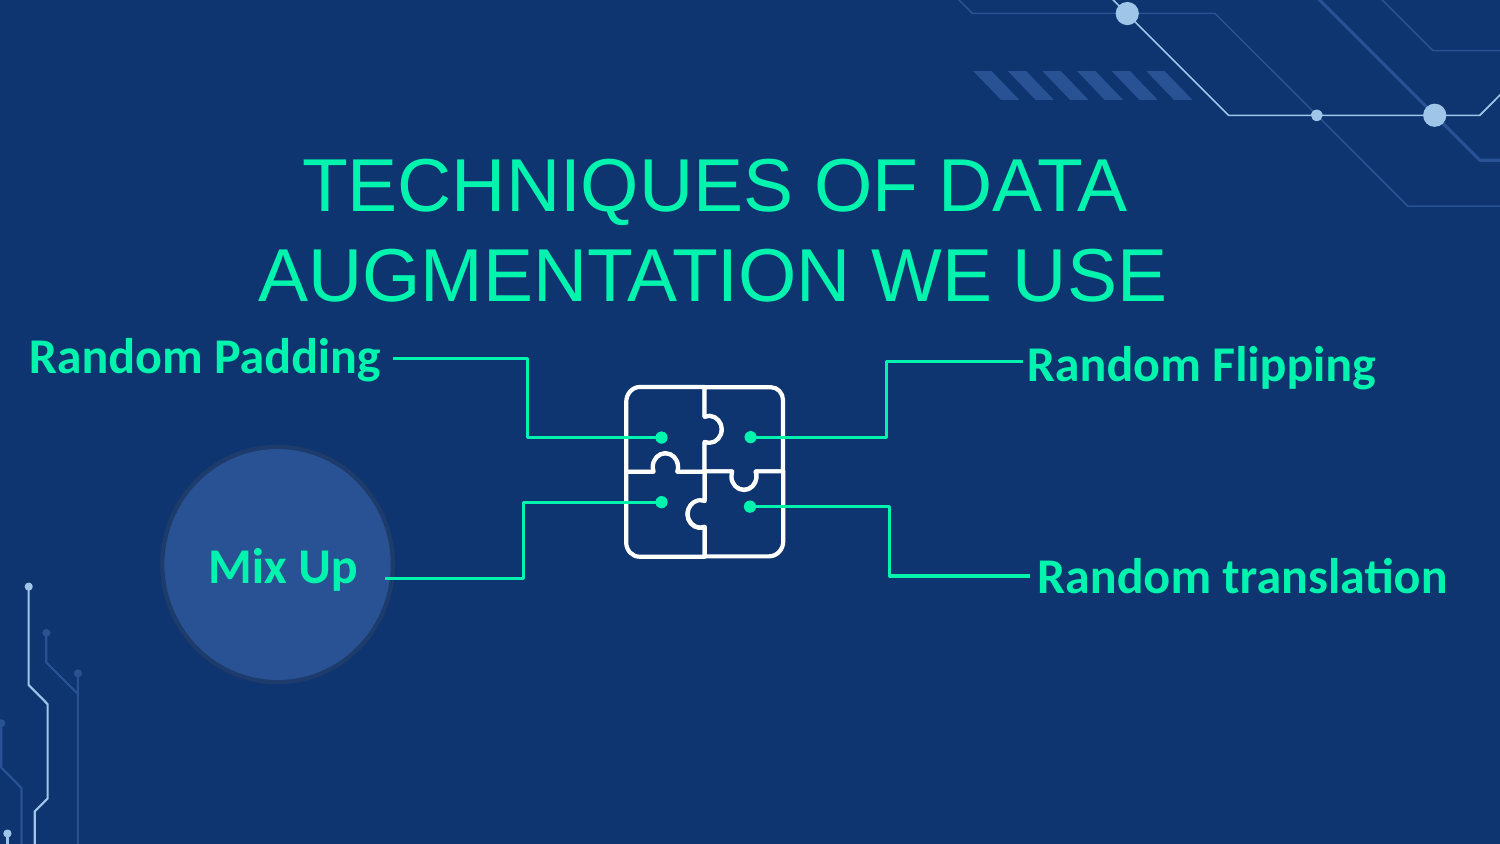

# TECHNIQUES OF DATA AUGMENTATION WE USE
Random Flipping
Random Padding

Random translation
Mix Up